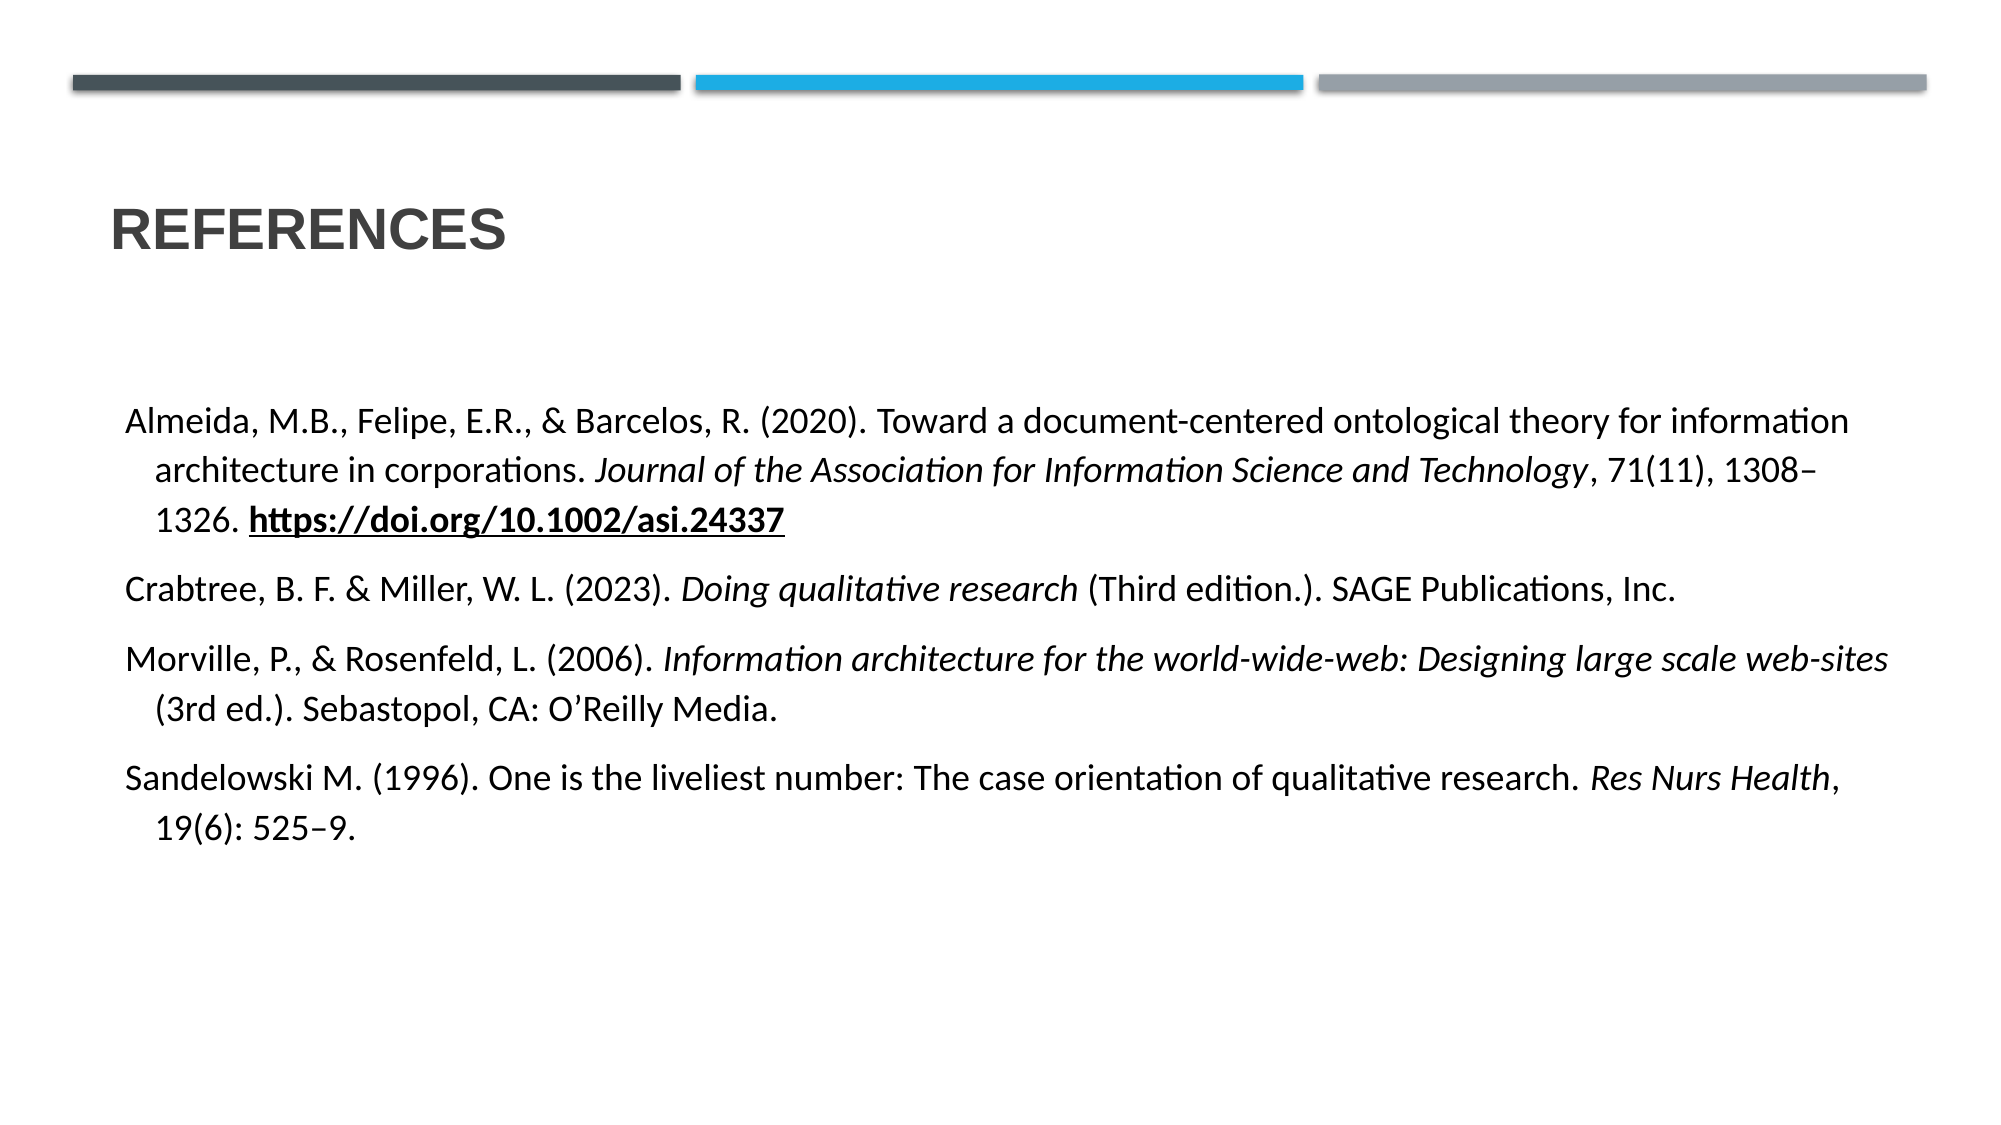

# References
Almeida, M.B., Felipe, E.R., & Barcelos, R. (2020). Toward a document-centered ontological theory for information architecture in corporations. Journal of the Association for Information Science and Technology, 71(11), 1308–1326. https://doi.org/10.1002/asi.24337
Crabtree, B. F. & Miller, W. L. (2023). Doing qualitative research (Third edition.). SAGE Publications, Inc.
Morville, P., & Rosenfeld, L. (2006). Information architecture for the world-wide-web: Designing large scale web-sites (3rd ed.). Sebastopol, CA: O’Reilly Media.
Sandelowski M. (1996). One is the liveliest number: The case orientation of qualitative research. Res Nurs Health, 19(6): 525–9.